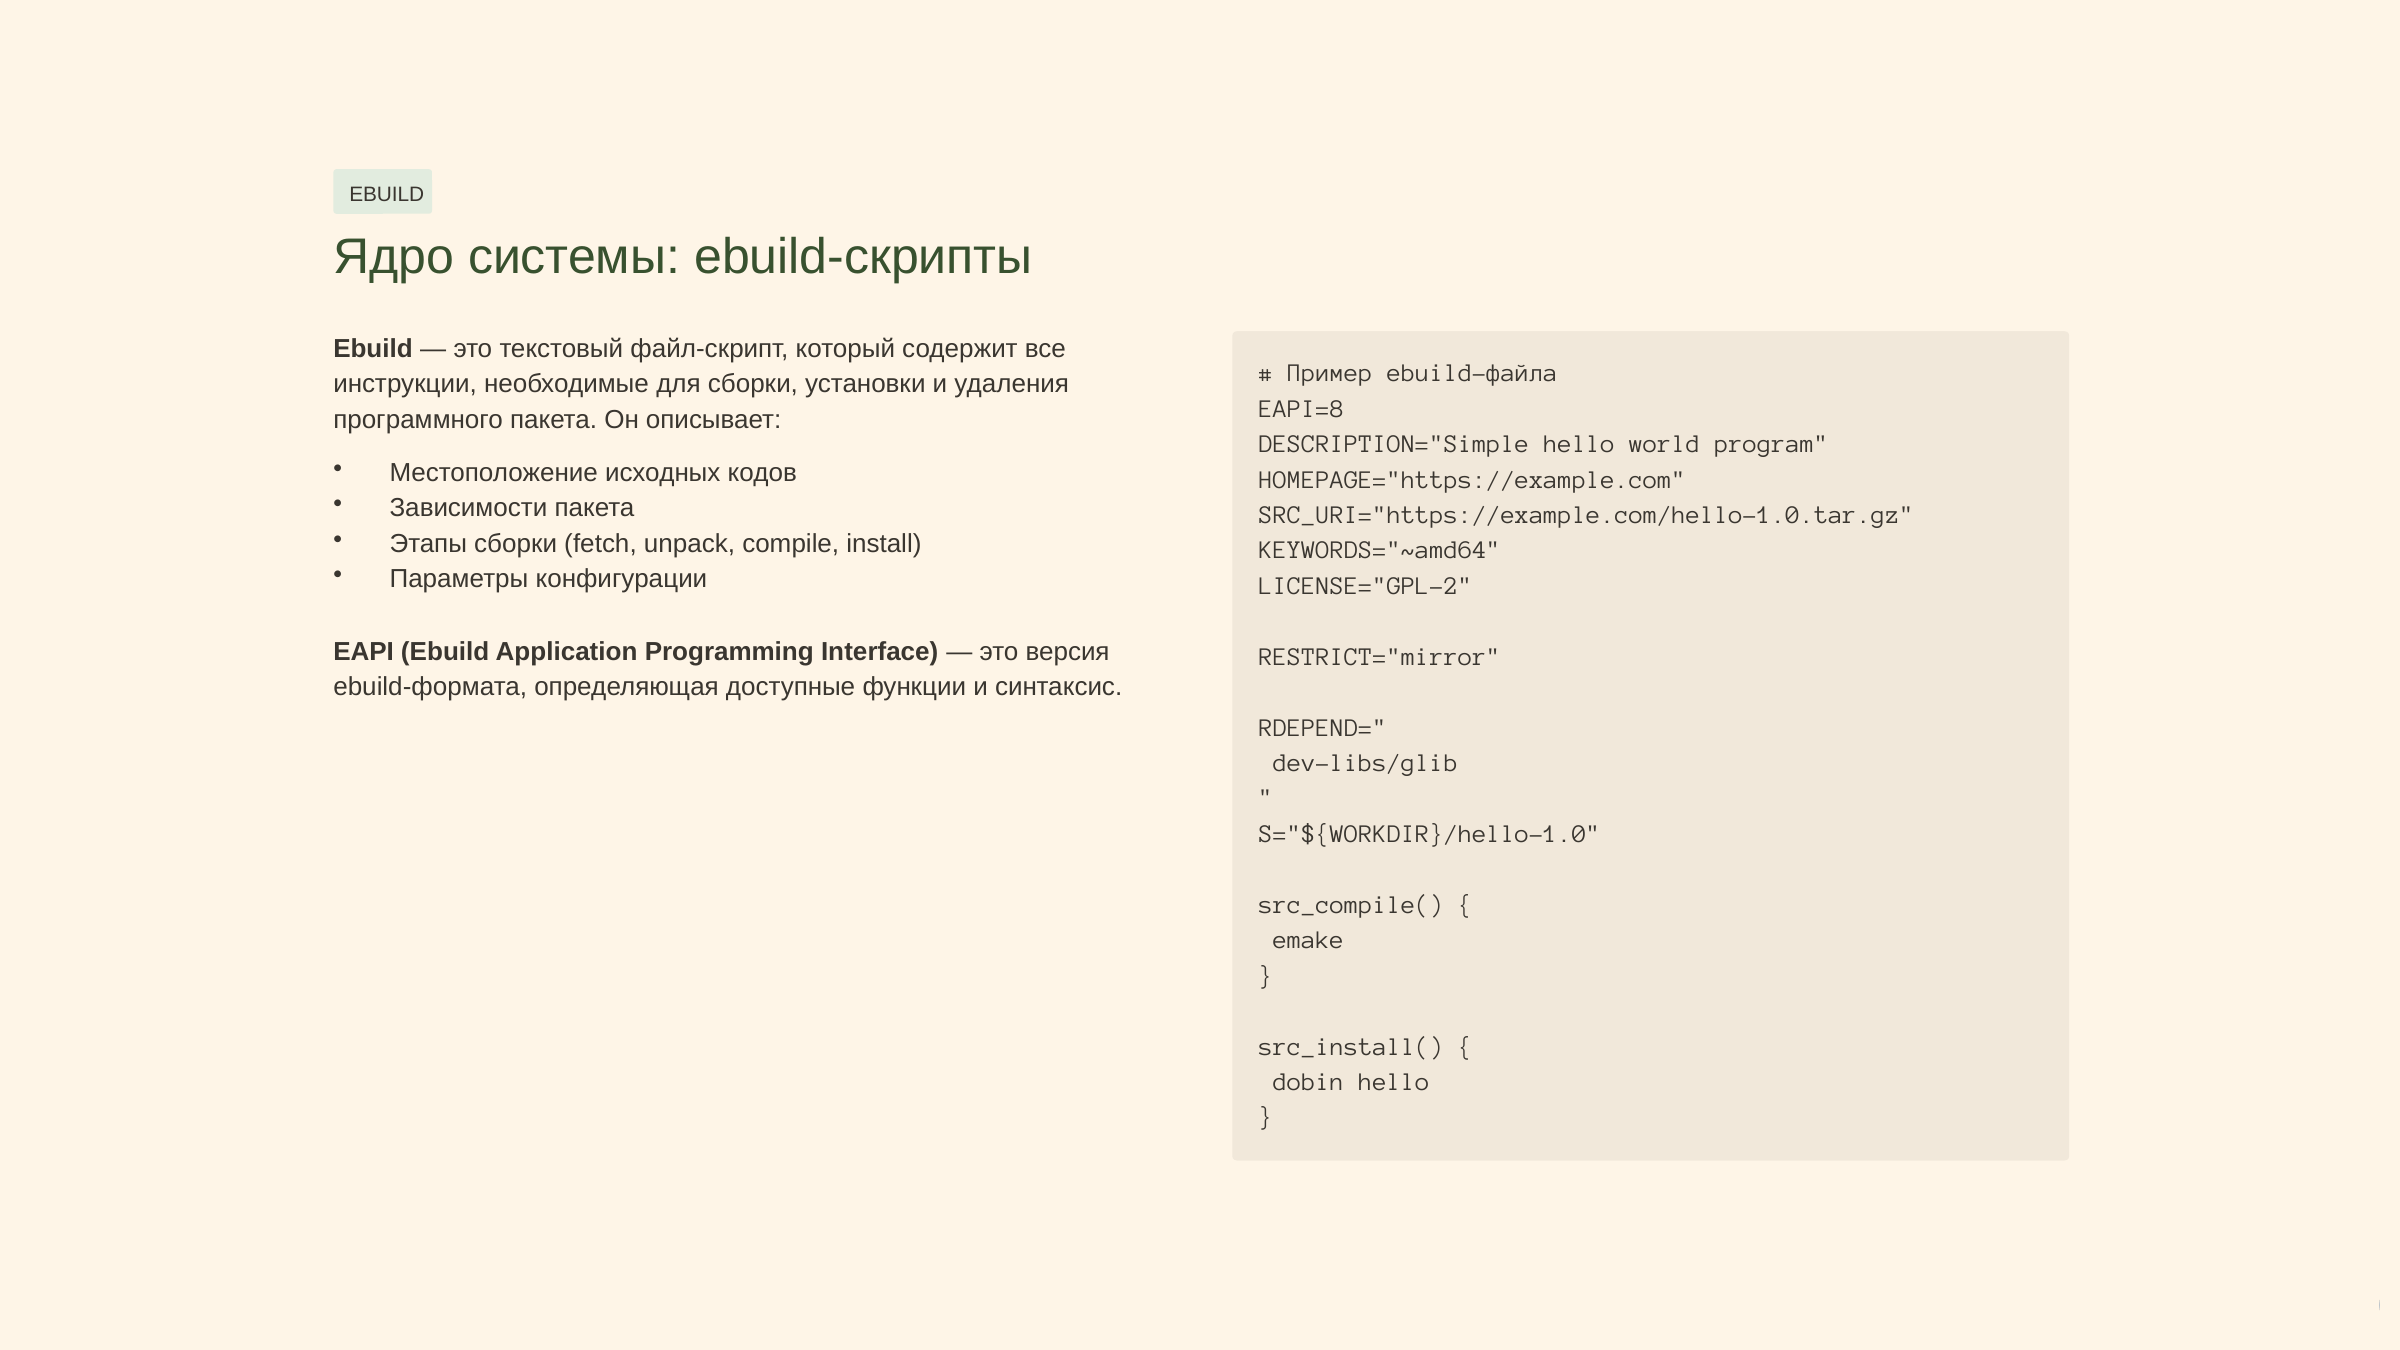

EBUILD
Ядро системы: ebuild-скрипты
Ebuild — это текстовый файл-скрипт, который содержит все инструкции, необходимые для сборки, установки и удаления программного пакета. Он описывает:

# Пример ebuild-файла
EAPI=8
DESCRIPTION="Simple hello world program"
HOMEPAGE="https://example.com"
SRC_URI="https://example.com/hello-1.0.tar.gz"
KEYWORDS="~amd64"
LICENSE="GPL-2"

RESTRICT="mirror"

RDEPEND="
 dev-libs/glib
"
S="${WORKDIR}/hello-1.0"

src_compile() {
 emake
}

src_install() {
 dobin hello
}
Местоположение исходных кодов
Зависимости пакета
Этапы сборки (fetch, unpack, compile, install)
Параметры конфигурации
EAPI (Ebuild Application Programming Interface) — это версия ebuild-формата, определяющая доступные функции и синтаксис.